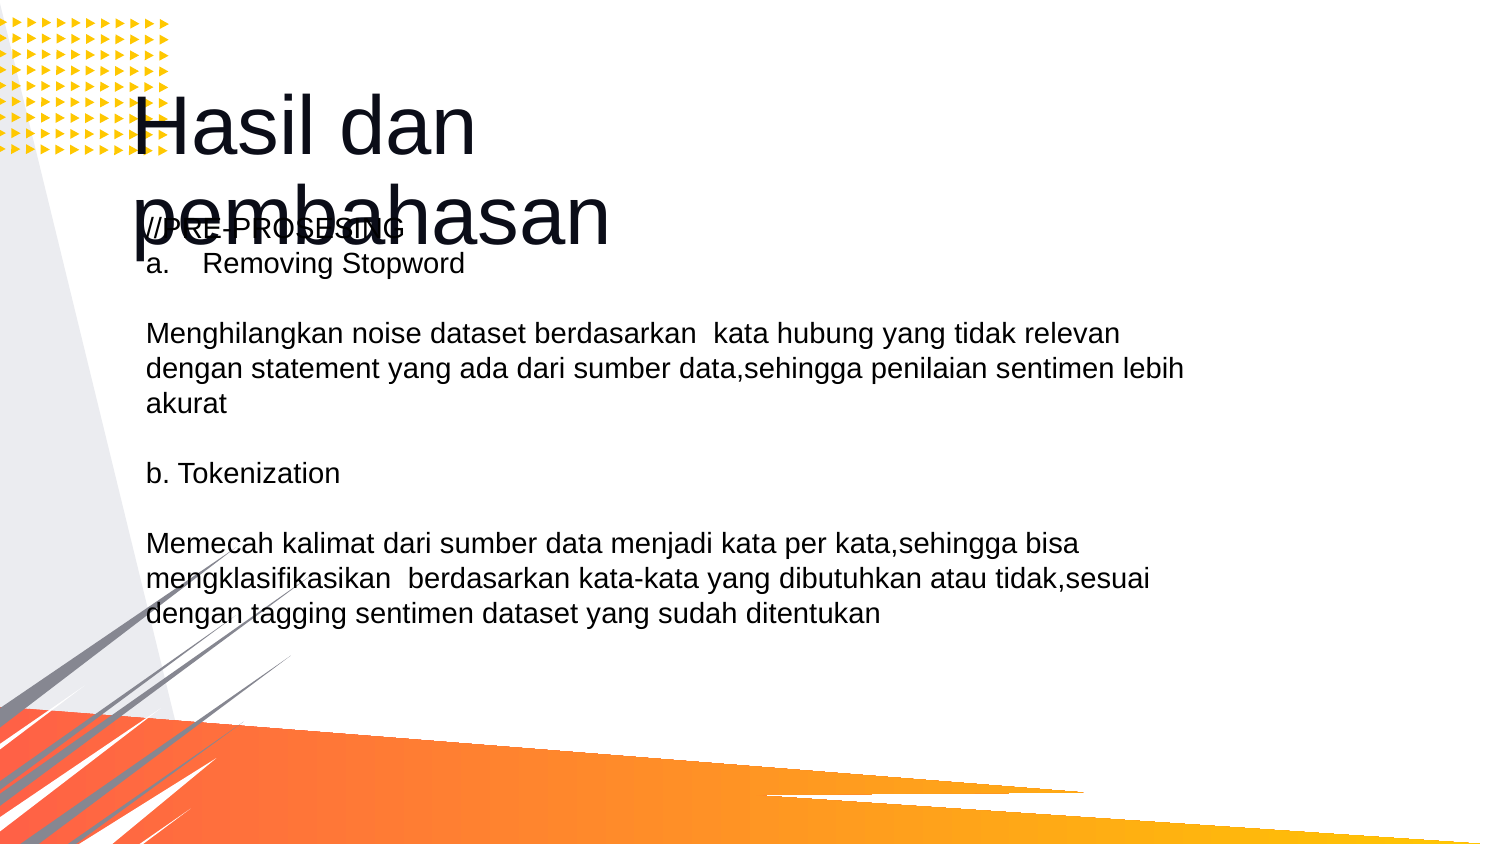

# Hasil dan pembahasan
//PRE-PROSESING
Removing Stopword

Menghilangkan noise dataset berdasarkan  kata hubung yang tidak relevan dengan statement yang ada dari sumber data,sehingga penilaian sentimen lebih akurat

b. Tokenization

Memecah kalimat dari sumber data menjadi kata per kata,sehingga bisa mengklasifikasikan  berdasarkan kata-kata yang dibutuhkan atau tidak,sesuai dengan tagging sentimen dataset yang sudah ditentukan
14